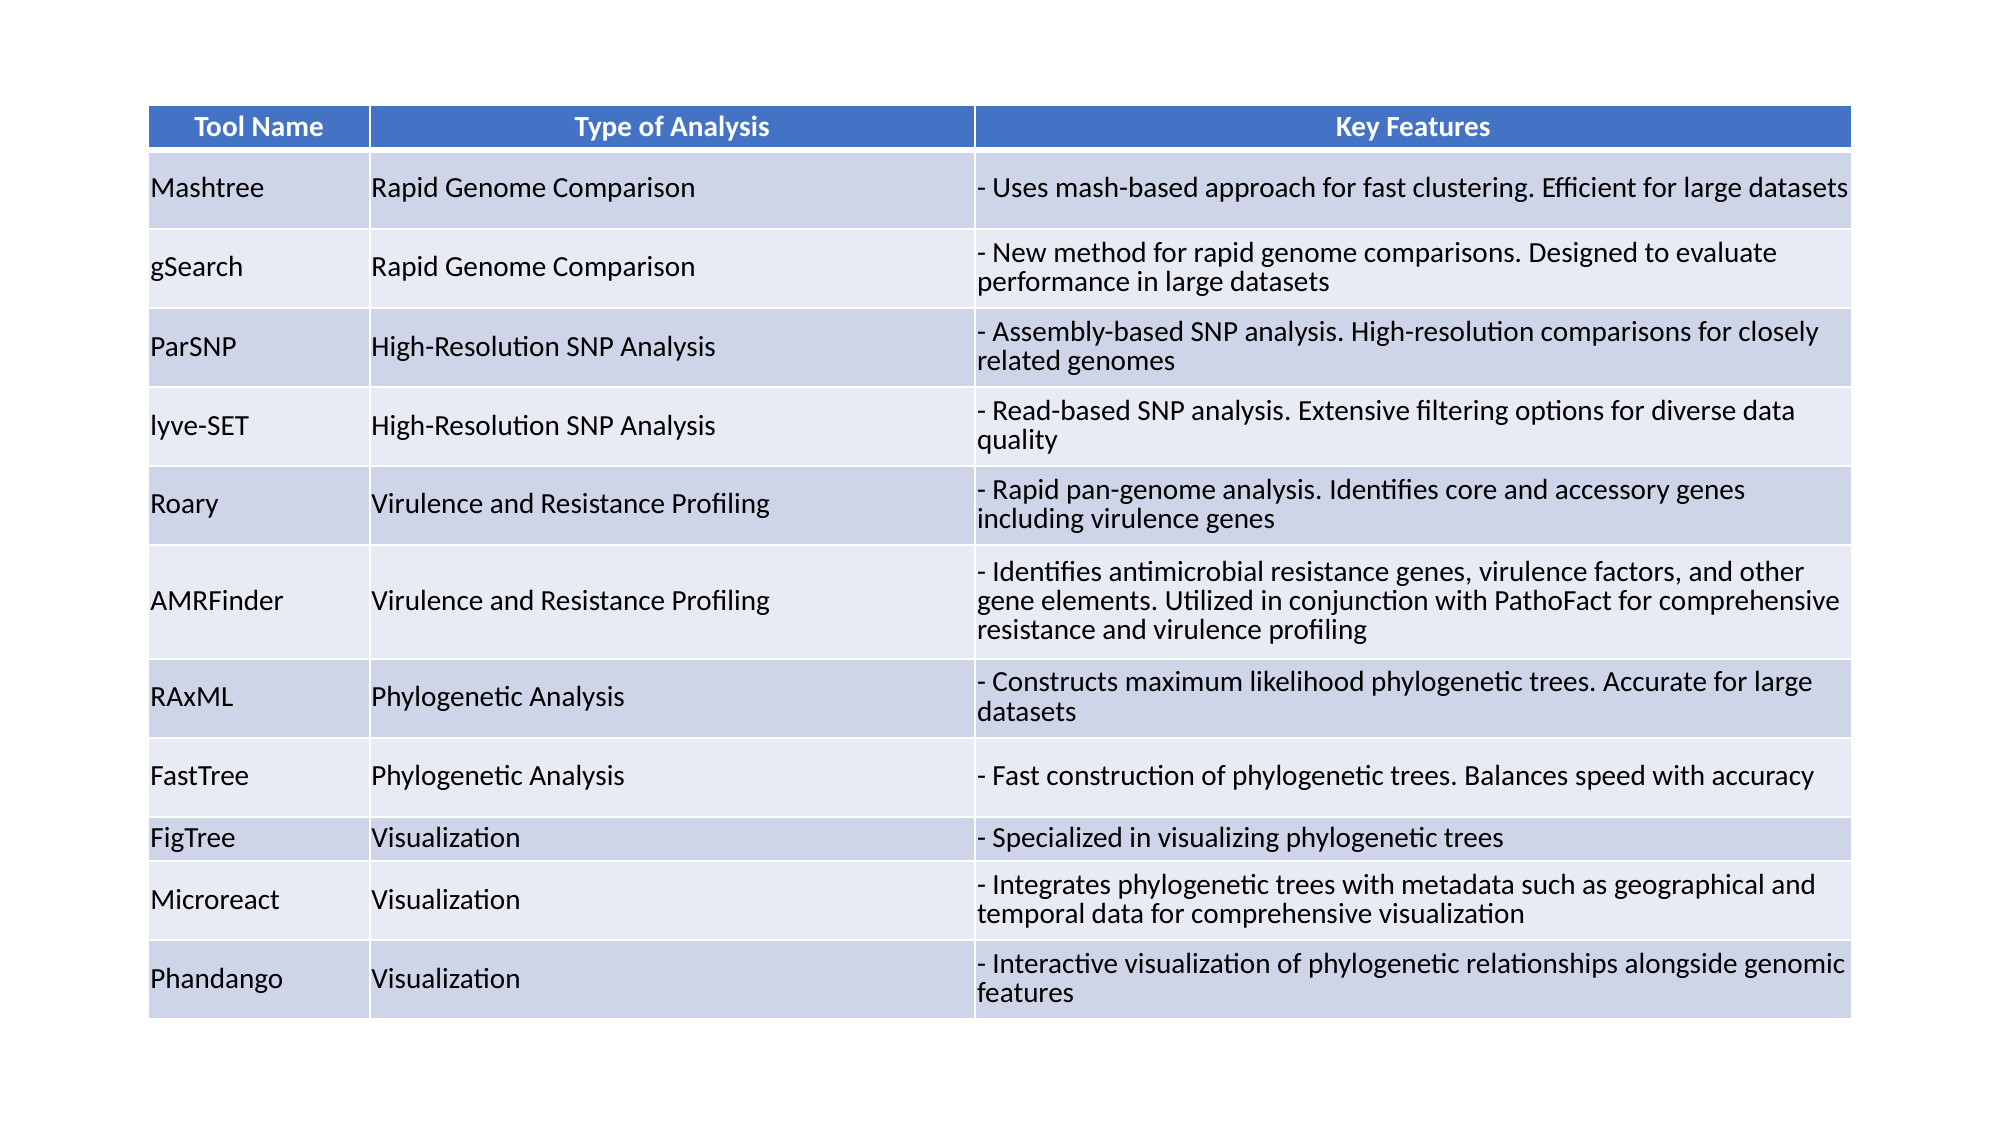

| Tool Name | Type of Analysis | Key Features |
| --- | --- | --- |
| Mashtree | Rapid Genome Comparison | - Uses mash-based approach for fast clustering. Efficient for large datasets |
| gSearch | Rapid Genome Comparison | - New method for rapid genome comparisons. Designed to evaluate performance in large datasets |
| ParSNP | High-Resolution SNP Analysis | - Assembly-based SNP analysis. High-resolution comparisons for closely related genomes |
| lyve-SET | High-Resolution SNP Analysis | - Read-based SNP analysis. Extensive filtering options for diverse data quality |
| Roary | Virulence and Resistance Profiling | - Rapid pan-genome analysis. Identifies core and accessory genes including virulence genes |
| AMRFinder | Virulence and Resistance Profiling | - Identifies antimicrobial resistance genes, virulence factors, and other gene elements. Utilized in conjunction with PathoFact for comprehensive resistance and virulence profiling |
| RAxML | Phylogenetic Analysis | - Constructs maximum likelihood phylogenetic trees. Accurate for large datasets |
| FastTree | Phylogenetic Analysis | - Fast construction of phylogenetic trees. Balances speed with accuracy |
| FigTree | Visualization | - Specialized in visualizing phylogenetic trees |
| Microreact | Visualization | - Integrates phylogenetic trees with metadata such as geographical and temporal data for comprehensive visualization |
| Phandango | Visualization | - Interactive visualization of phylogenetic relationships alongside genomic features |